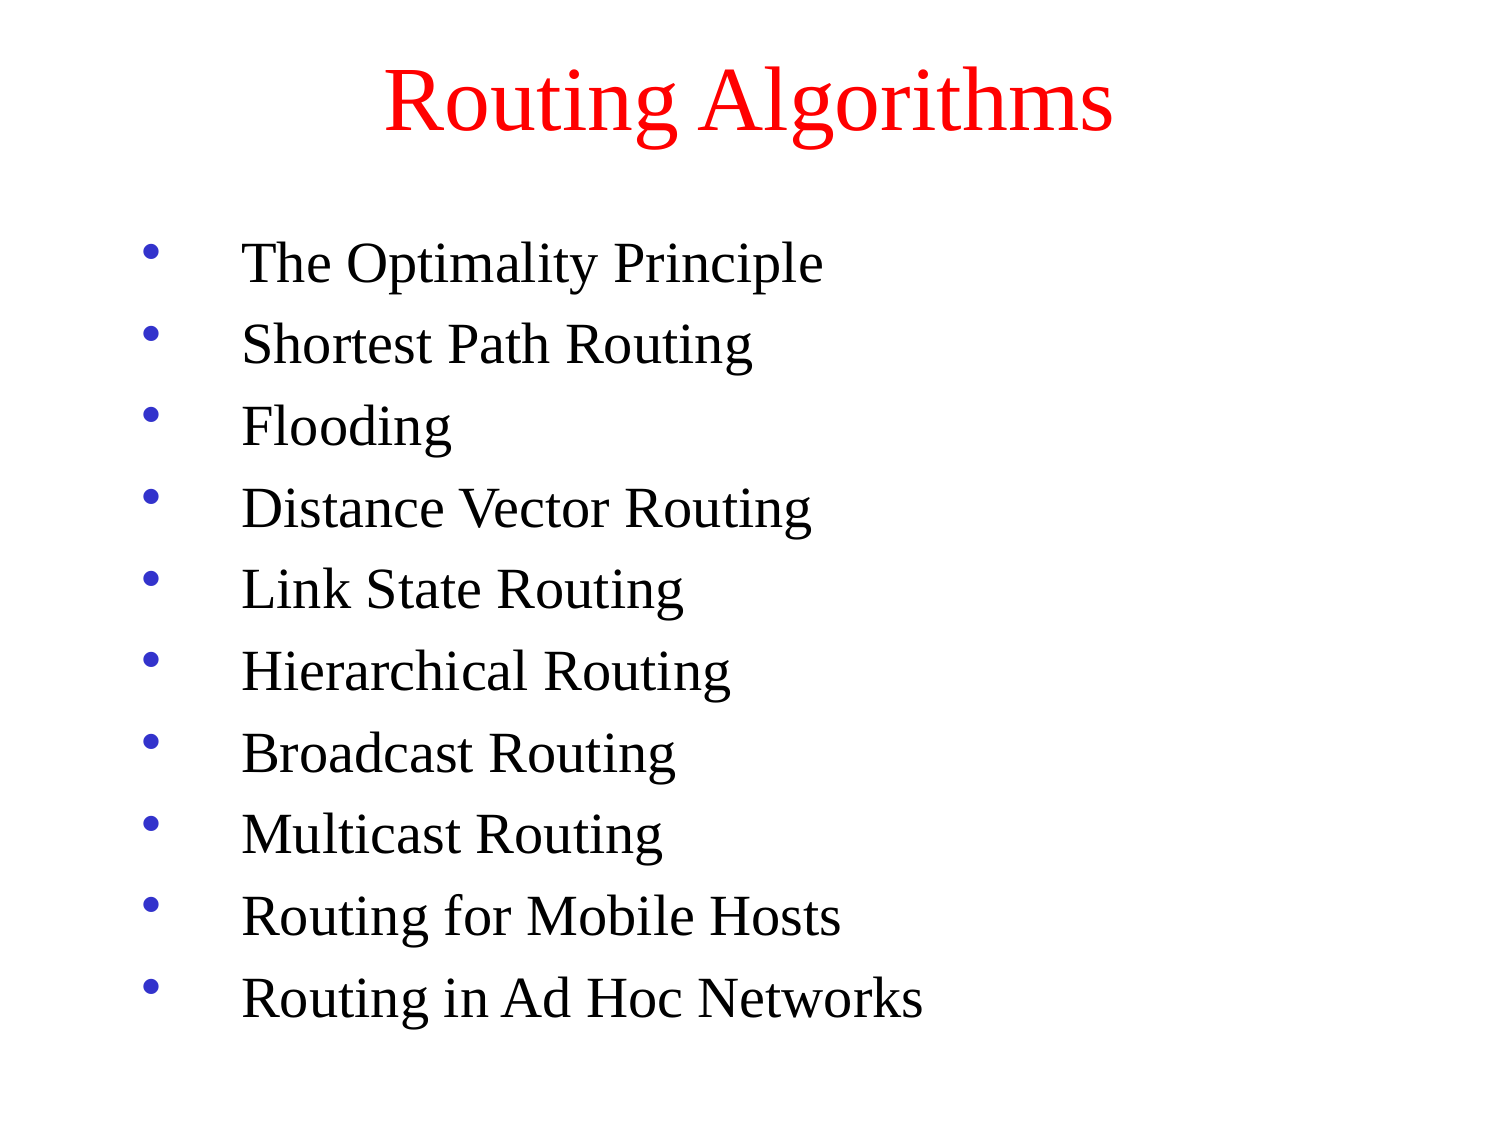

# Routing Algorithms
The Optimality Principle
Shortest Path Routing
Flooding
Distance Vector Routing
Link State Routing
Hierarchical Routing
Broadcast Routing
Multicast Routing
Routing for Mobile Hosts
Routing in Ad Hoc Networks